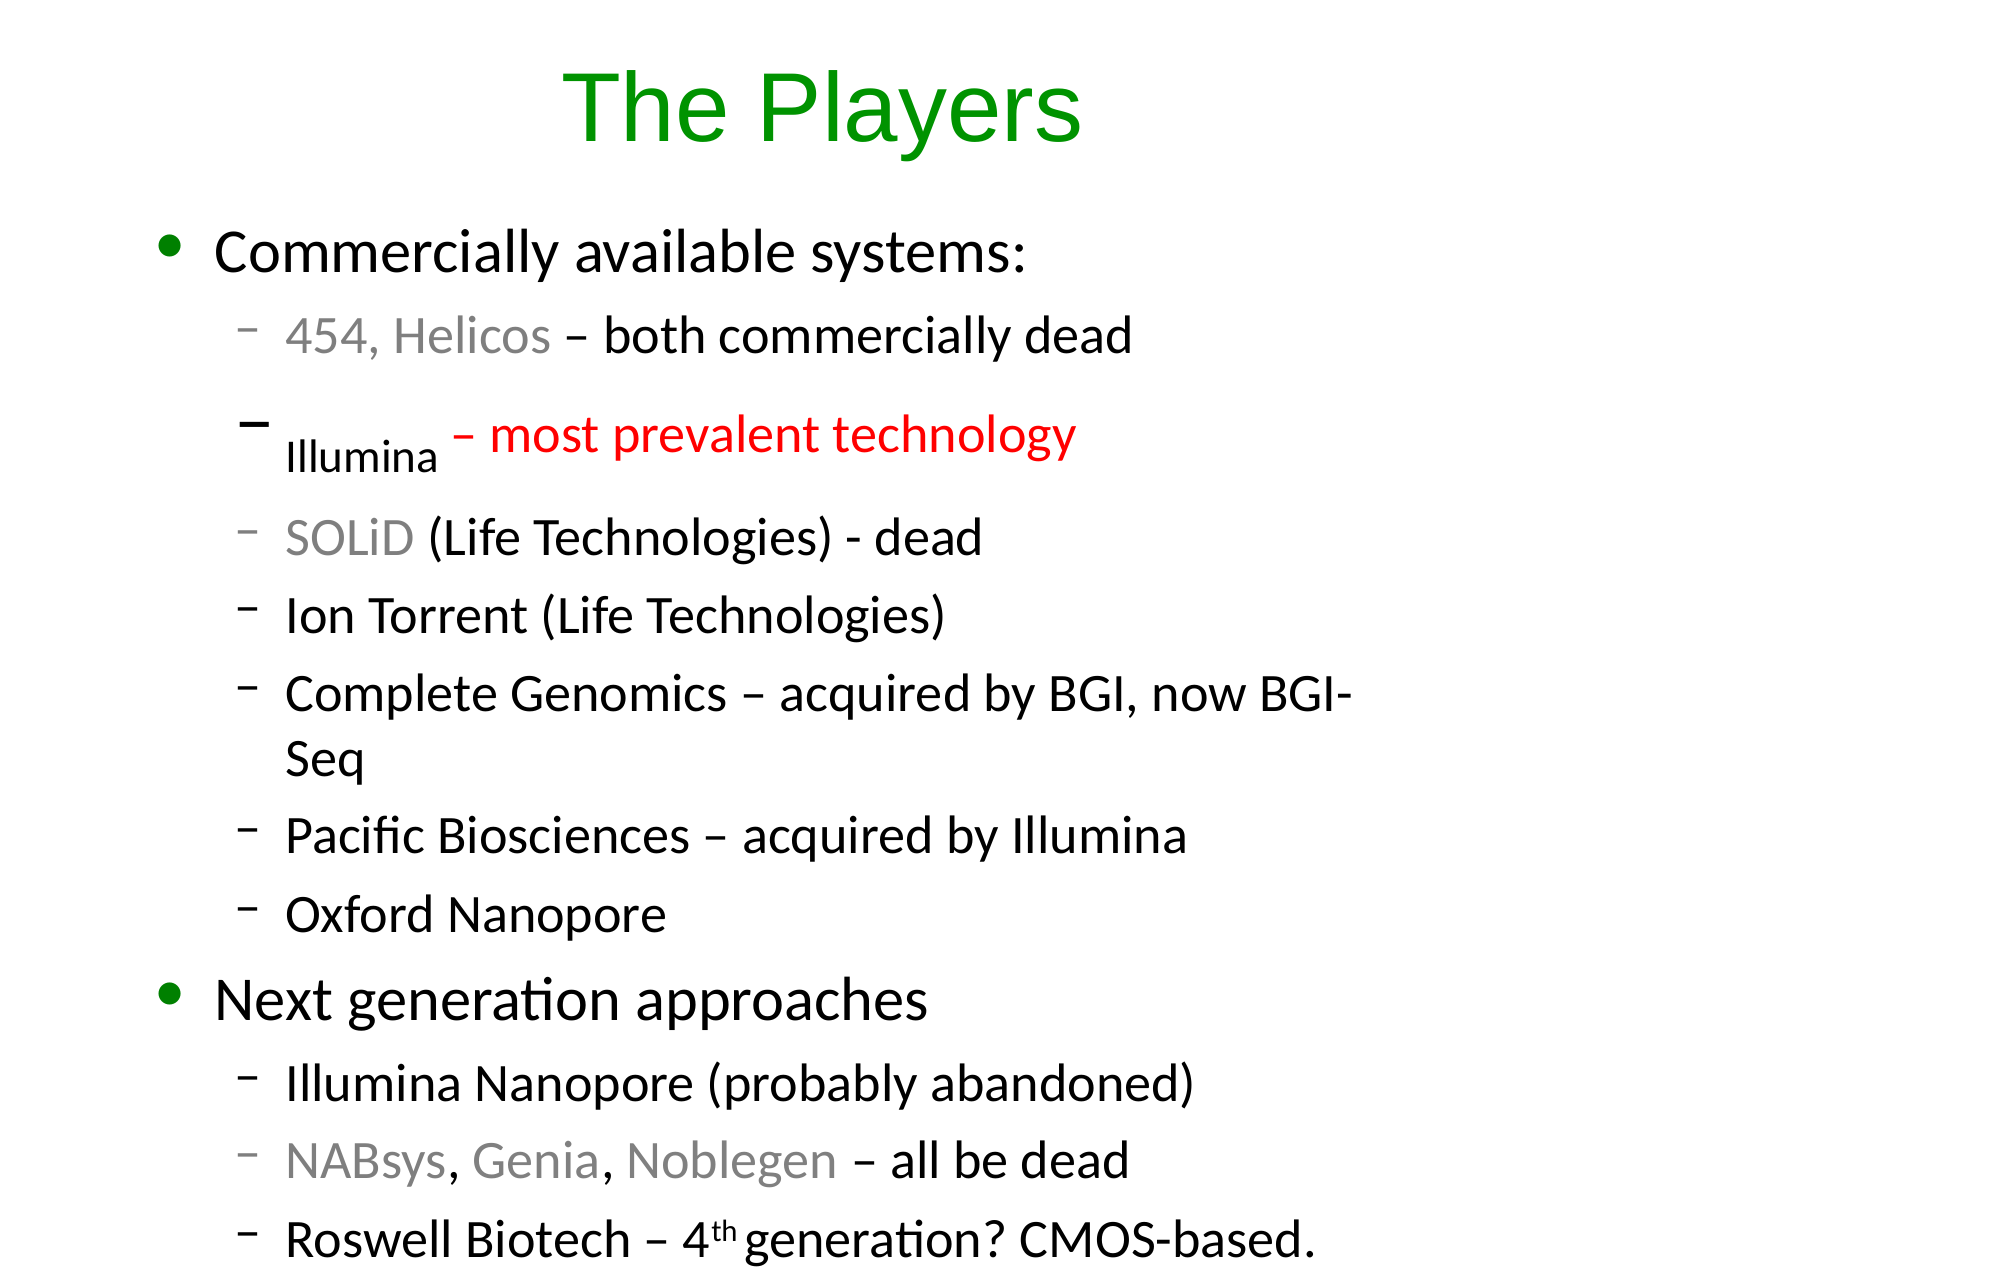

# The Players
Commercially available systems:
454, Helicos – both commercially dead
Illumina – most prevalent technology
SOLiD (Life Technologies) - dead
Ion Torrent (Life Technologies)
Complete Genomics – acquired by BGI, now BGI-Seq
Pacific Biosciences – acquired by Illumina
Oxford Nanopore
Next generation approaches
Illumina Nanopore (probably abandoned)
NABsys, Genia, Noblegen – all be dead
Roswell Biotech – 4th generation? CMOS-based.